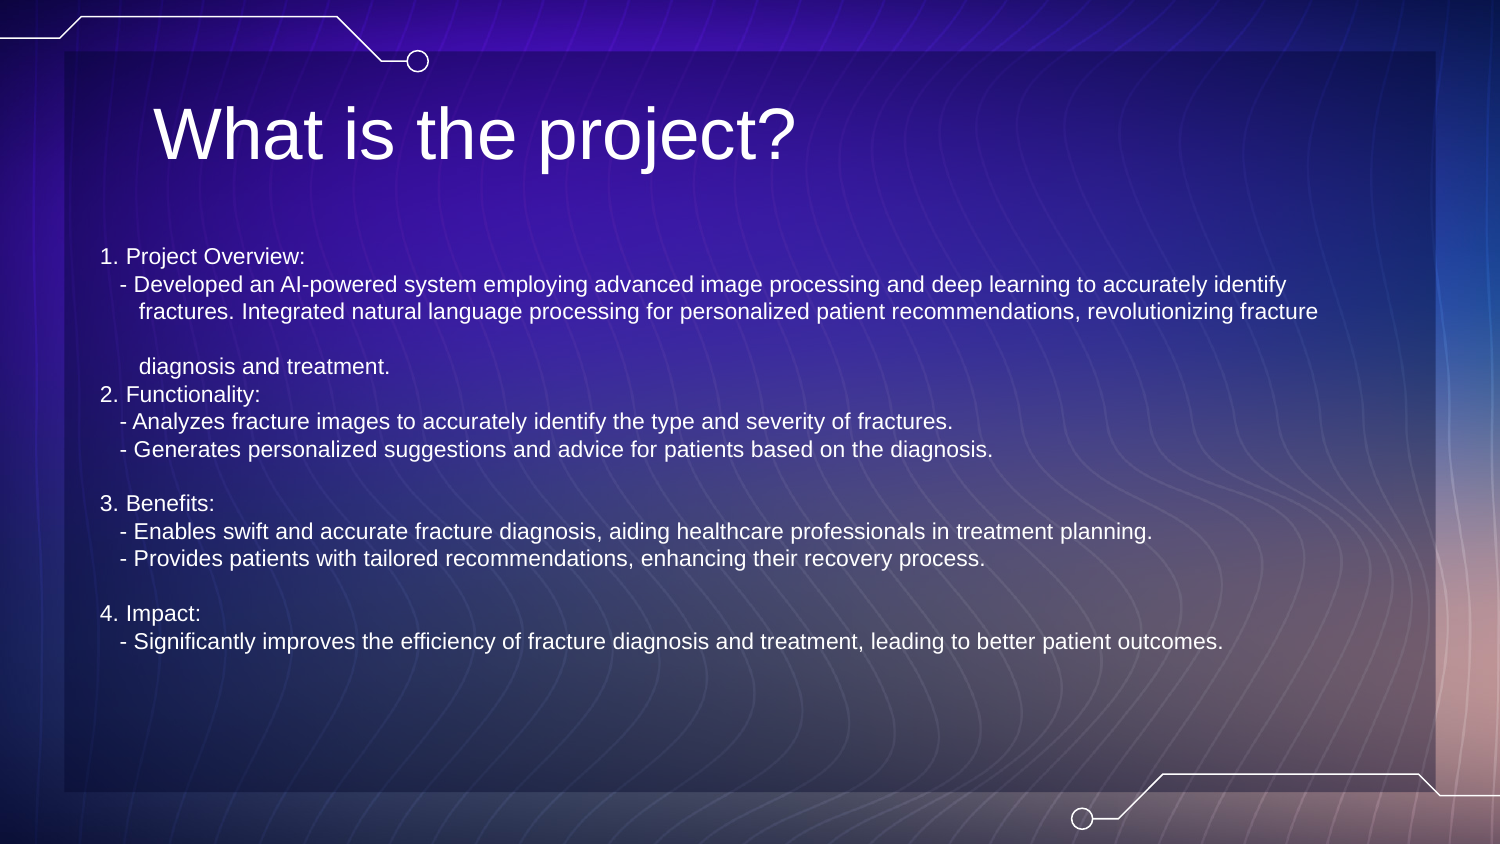

# What is the project?

1. Project Overview:
   - Developed an AI-powered system employing advanced image processing and deep learning to accurately identify
      fractures. Integrated natural language processing for personalized patient recommendations, revolutionizing fracture
      diagnosis and treatment.
2. Functionality:
   - Analyzes fracture images to accurately identify the type and severity of fractures.
   - Generates personalized suggestions and advice for patients based on the diagnosis.

3. Benefits:
   - Enables swift and accurate fracture diagnosis, aiding healthcare professionals in treatment planning.
   - Provides patients with tailored recommendations, enhancing their recovery process.

4. Impact:
   - Significantly improves the efficiency of fracture diagnosis and treatment, leading to better patient outcomes.